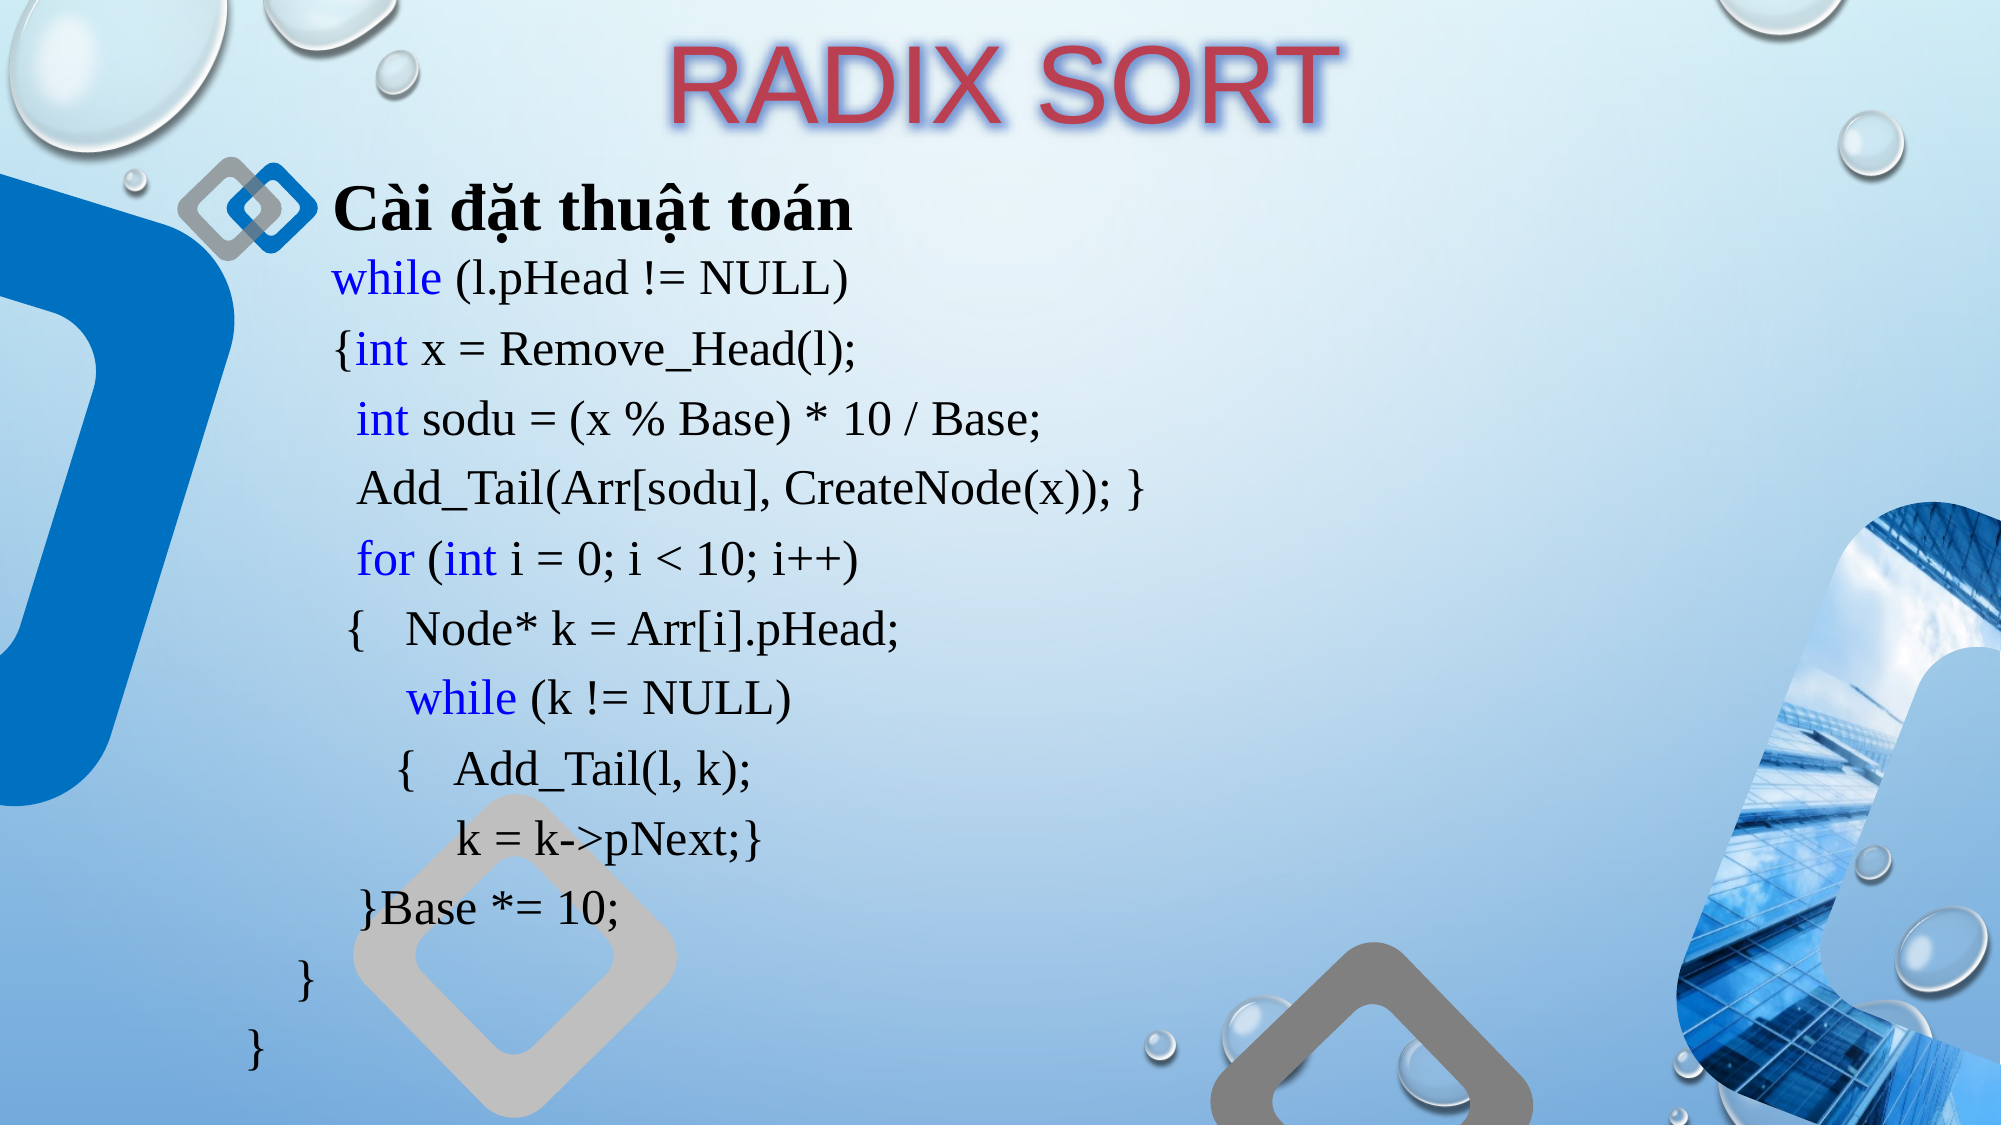

RADIX SORT

Cài đặt thuật toán

       while (l.pHead != NULL)
       {int x = Remove_Head(l);
         int sodu = (x % Base) * 10 / Base;
         Add_Tail(Arr[sodu], CreateNode(x)); }
         for (int i = 0; i < 10; i++)
        {   Node* k = Arr[i].pHead;
             while (k != NULL)
            {   Add_Tail(l, k);
                 k = k->pNext;}
         }Base *= 10;
    }
}